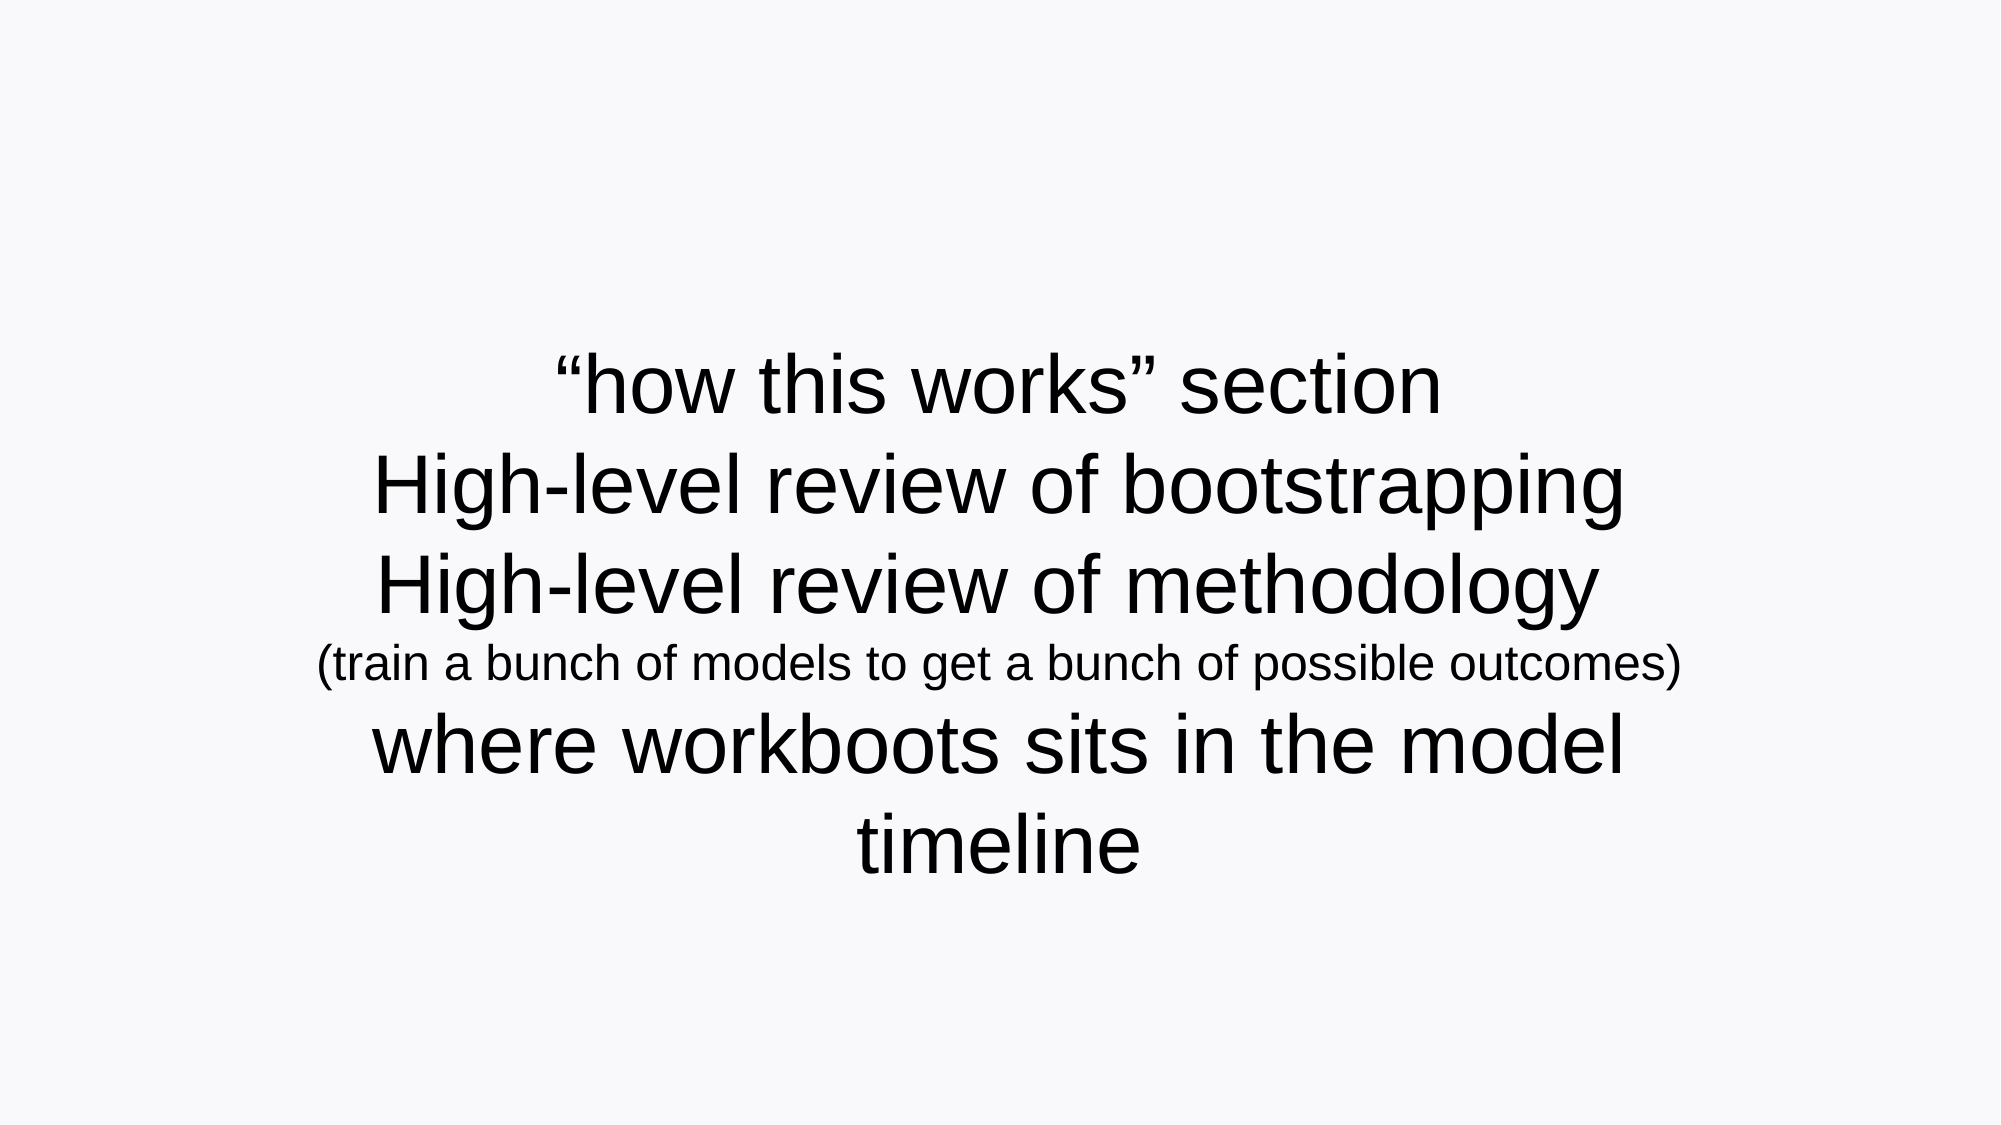

“how this works” section
High-level review of bootstrapping
High-level review of methodology
(train a bunch of models to get a bunch of possible outcomes)
where workboots sits in the model timeline